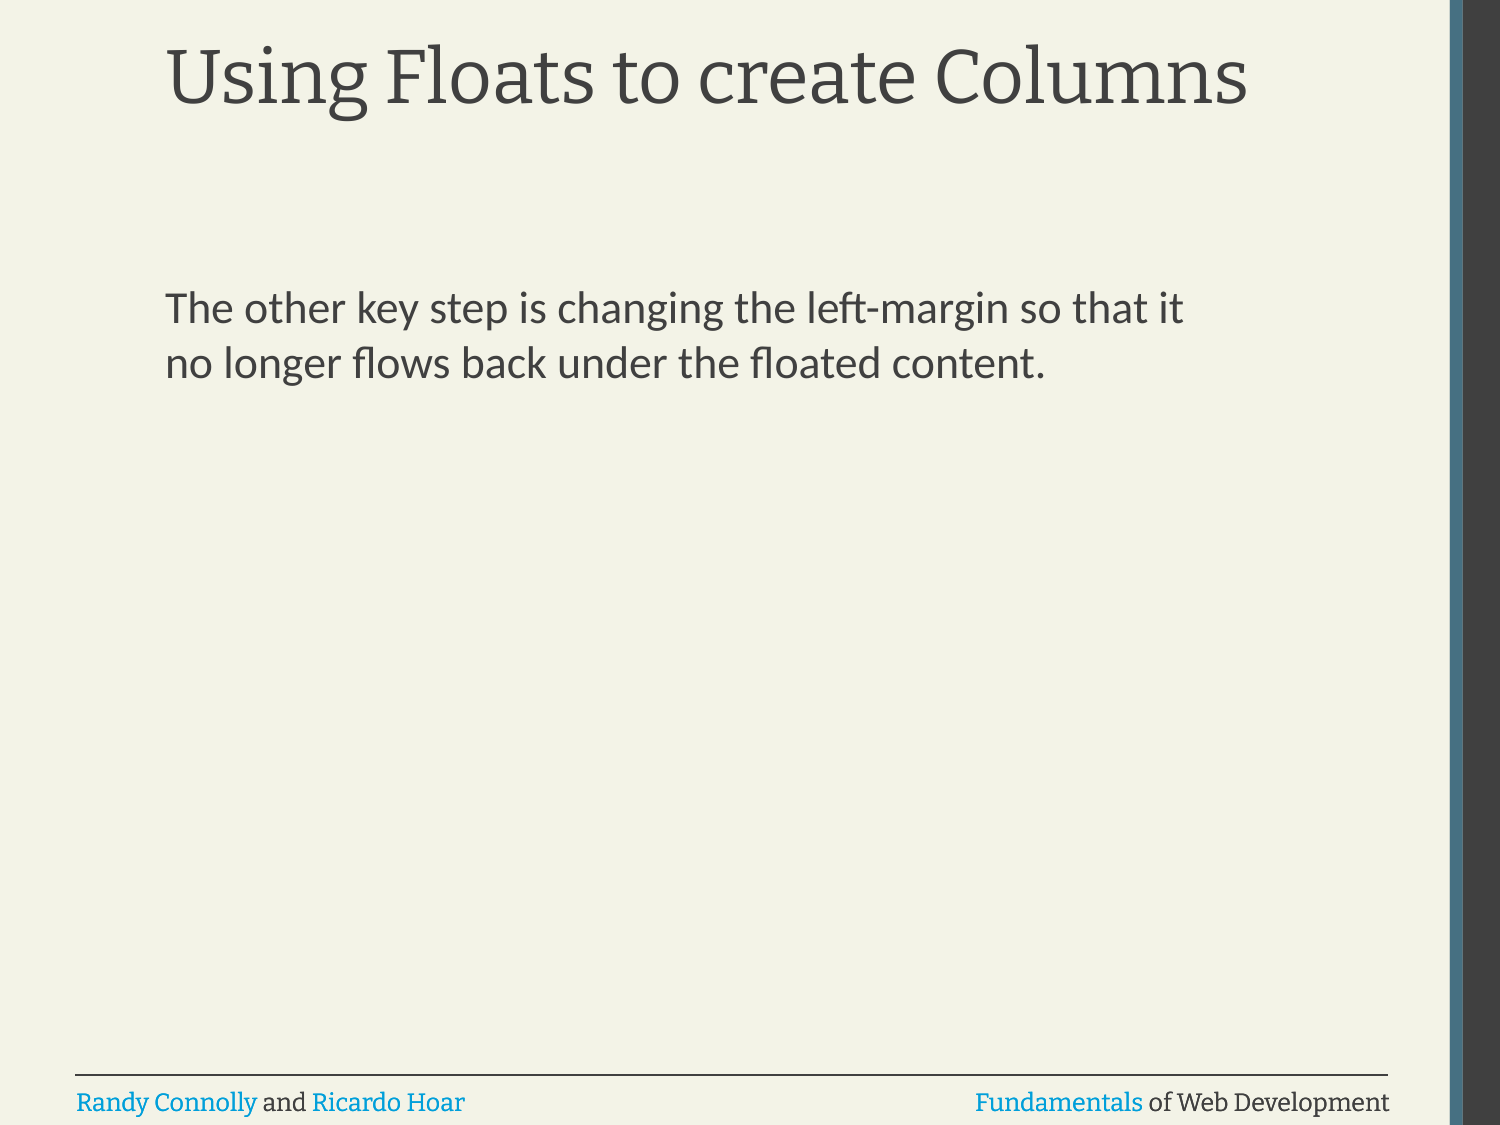

# Using Floats to create Columns

The other key step is changing the left-margin so that it no longer flows back under the floated content.